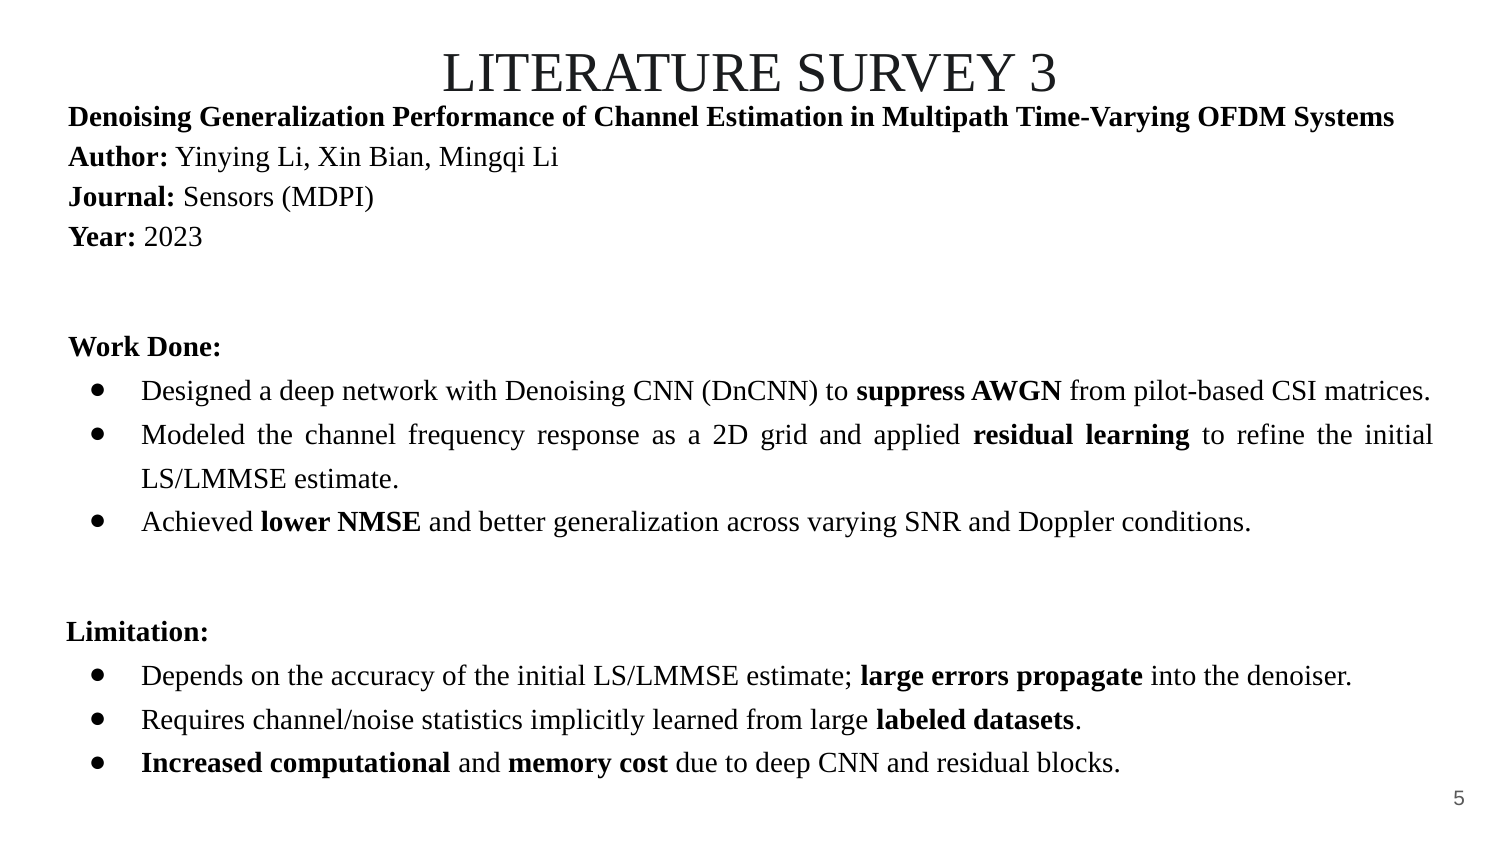

LITERATURE SURVEY 3

Denoising Generalization Performance of Channel Estimation in Multipath Time-Varying OFDM Systems
Author: Yinying Li, Xin Bian, Mingqi Li
Journal: Sensors (MDPI)
Year: 2023

Work Done:
Designed a deep network with Denoising CNN (DnCNN) to suppress AWGN from pilot-based CSI matrices.
Modeled the channel frequency response as a 2D grid and applied residual learning to refine the initial LS/LMMSE estimate.
Achieved lower NMSE and better generalization across varying SNR and Doppler conditions.

Limitation:
Depends on the accuracy of the initial LS/LMMSE estimate; large errors propagate into the denoiser.
Requires channel/noise statistics implicitly learned from large labeled datasets.
Increased computational and memory cost due to deep CNN and residual blocks.
5